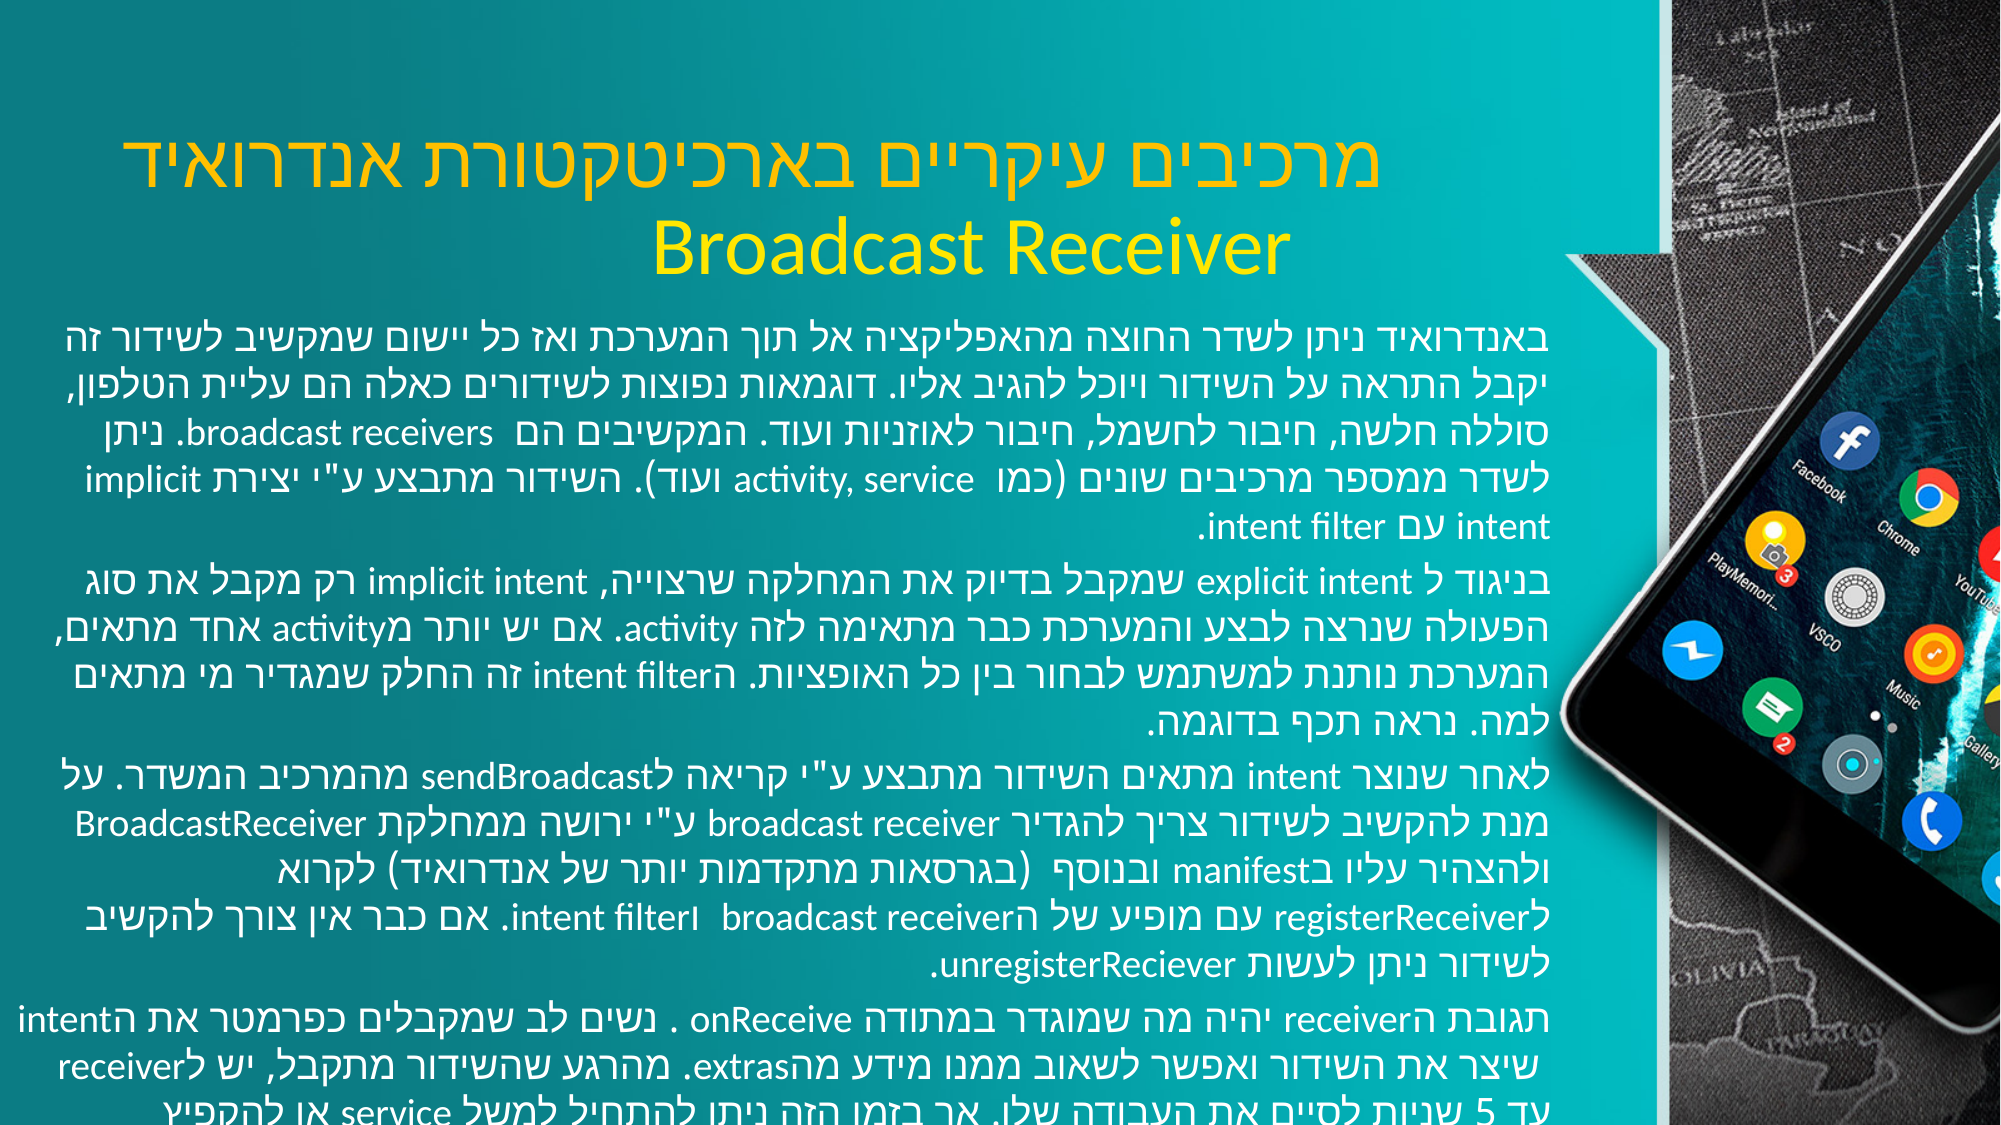

# מרכיבים עיקריים בארכיטקטורת אנדרואיד
Broadcast Receiver
באנדרואיד ניתן לשדר החוצה מהאפליקציה אל תוך המערכת ואז כל יישום שמקשיב לשידור זה יקבל התראה על השידור ויוכל להגיב אליו. דוגמאות נפוצות לשידורים כאלה הם עליית הטלפון, סוללה חלשה, חיבור לחשמל, חיבור לאוזניות ועוד. המקשיבים הם  broadcast receivers. ניתן לשדר ממספר מרכיבים שונים (כמו  activity, service ועוד). השידור מתבצע ע"י יצירת implicit intent עם intent filter.
בניגוד ל explicit intent שמקבל בדיוק את המחלקה שרצוייה, implicit intent רק מקבל את סוג הפעולה שנרצה לבצע והמערכת כבר מתאימה לזה activity. אם יש יותר מactivity אחד מתאים, המערכת נותנת למשתמש לבחור בין כל האופציות. הintent filter זה החלק שמגדיר מי מתאים למה. נראה תכף בדוגמה.
לאחר שנוצר intent מתאים השידור מתבצע ע"י קריאה לsendBroadcast מהמרכיב המשדר. על מנת להקשיב לשידור צריך להגדיר broadcast receiver ע"י ירושה ממחלקת BroadcastReceiver ולהצהיר עליו בmanifest ובנוסף  (בגרסאות מתקדמות יותר של אנדרואיד) לקרוא לregisterReceiver עם מופיע של הbroadcast receiver  וintent filter. אם כבר אין צורך להקשיב לשידור ניתן לעשות unregisterReciever.
תגובת הreceiver יהיה מה שמוגדר במתודה onReceive . נשים לב שמקבלים כפרמטר את הintent  שיצר את השידור ואפשר לשאוב ממנו מידע מהextras. מהרגע שהשידור מתקבל, יש לreceiver עד 5 שניות לסיים את העבודה שלו. אך בזמן הזה ניתן להתחיל למשל service או להקפיץ notification.